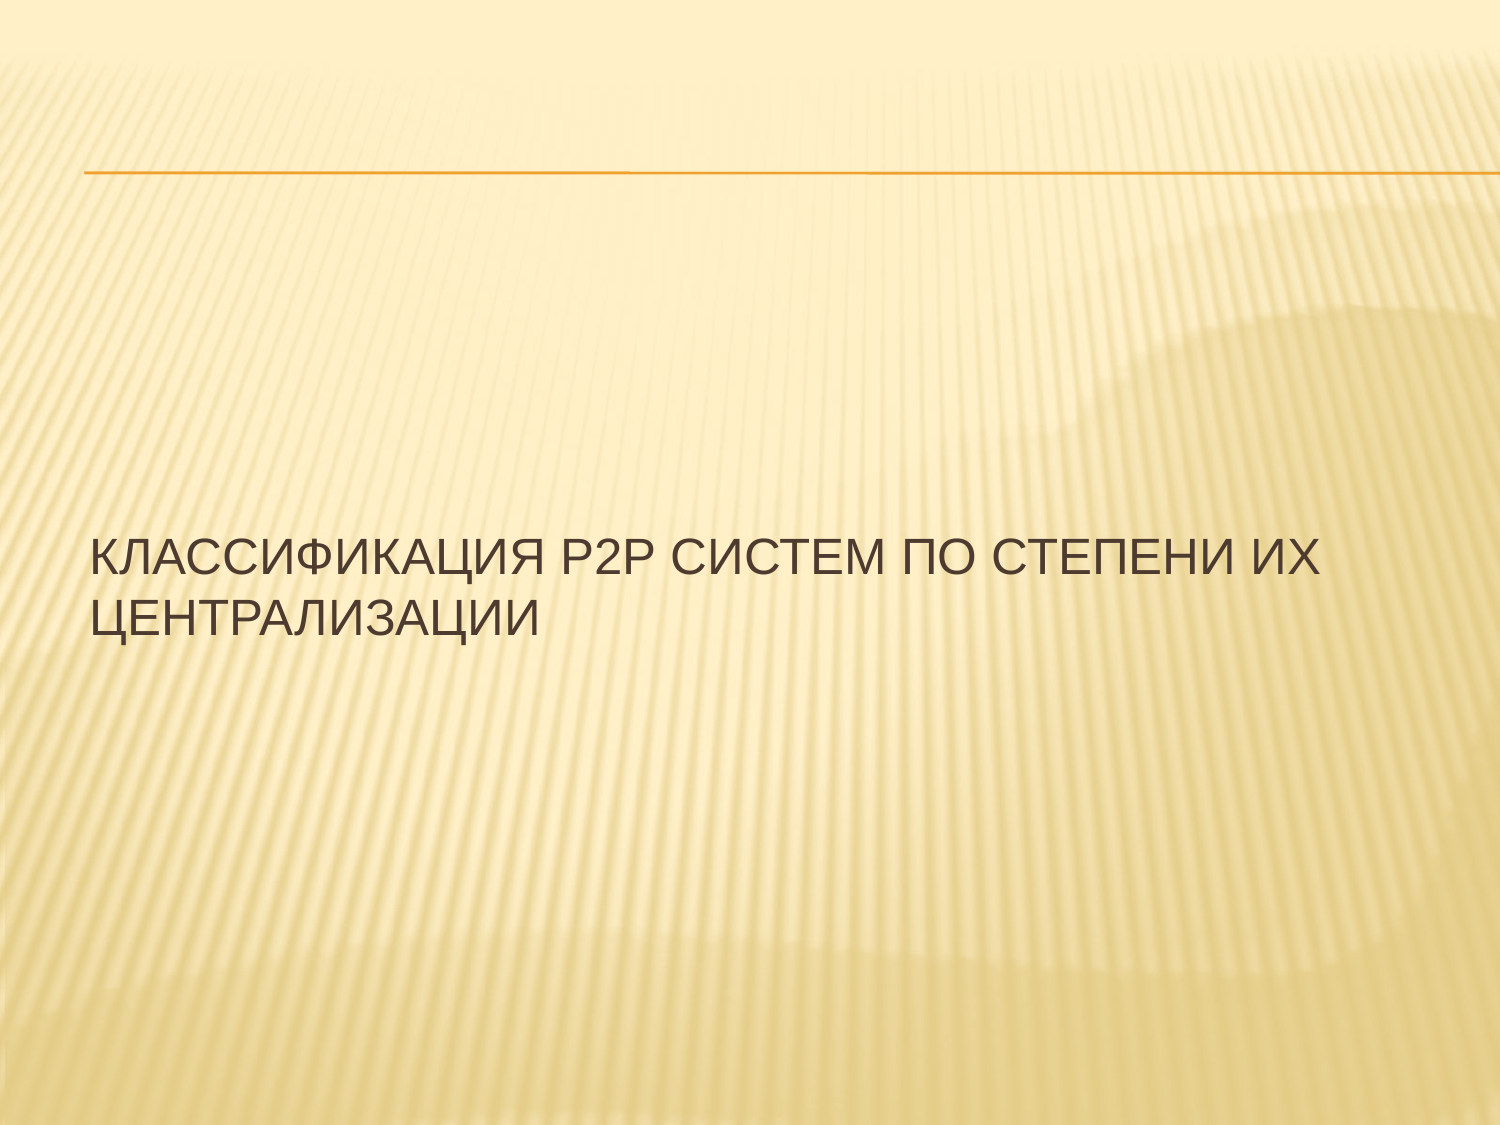

# Классификация Р2Р систем по степени их Централизации